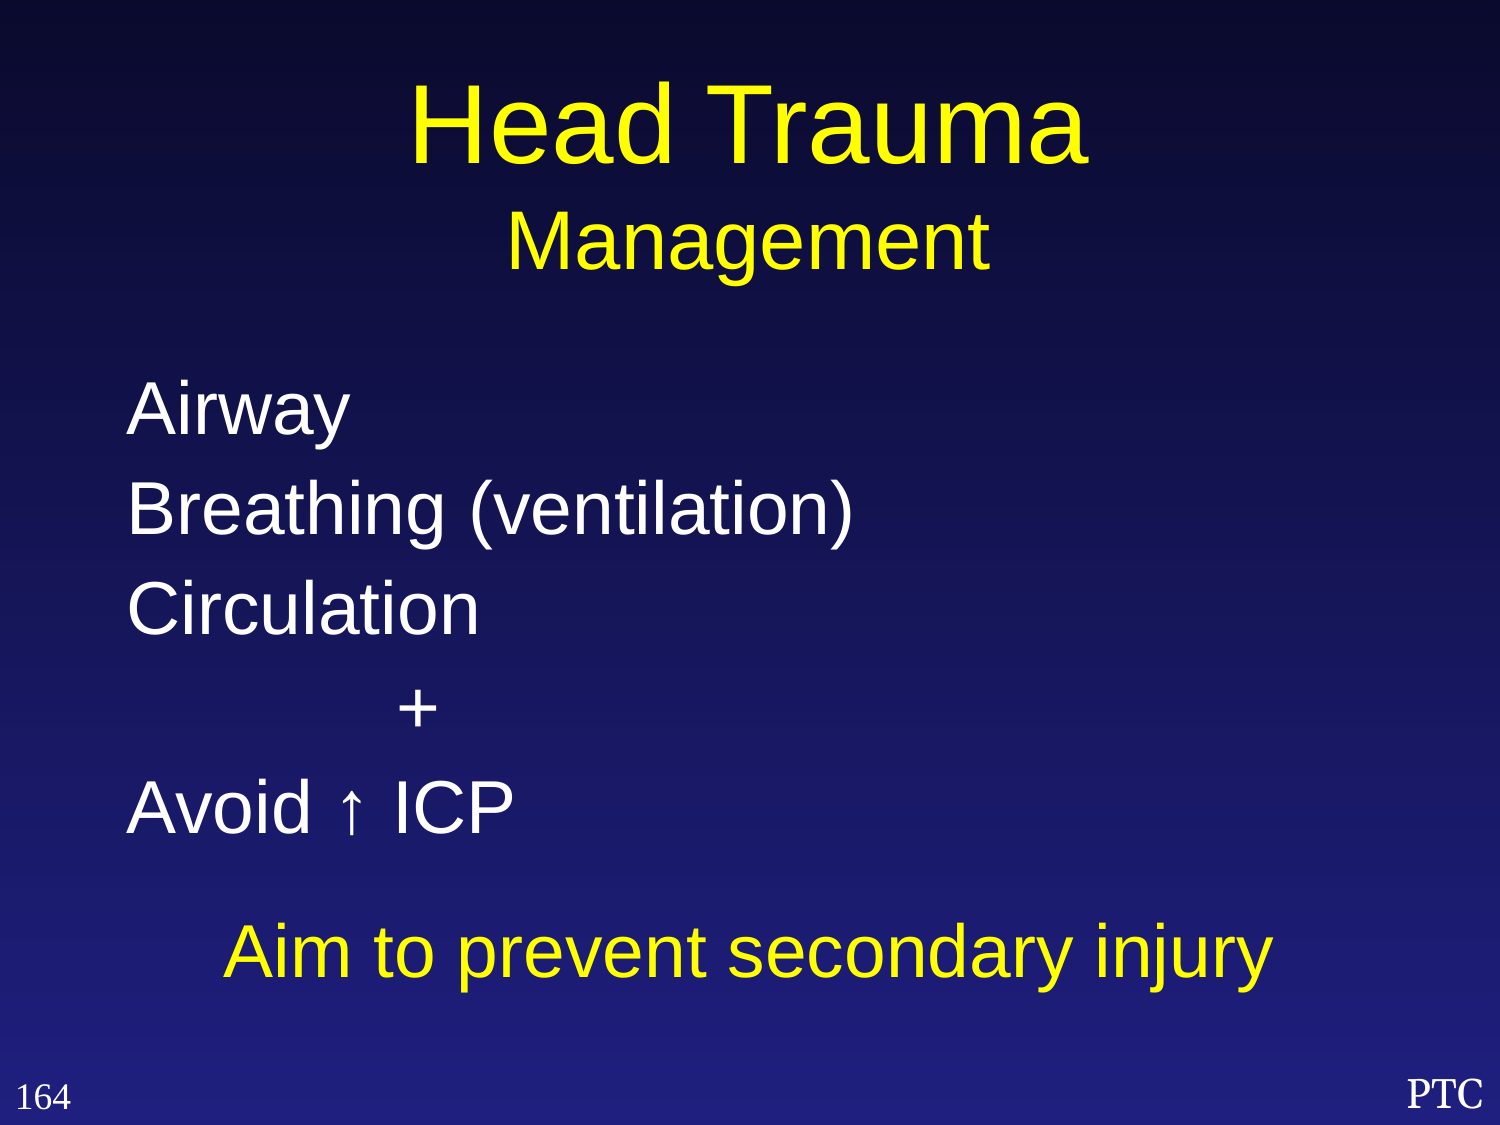

Head Trauma
Management
Airway
Breathing (ventilation)
Circulation
             +
Avoid ↑ ICP

Aim to prevent secondary injury
164